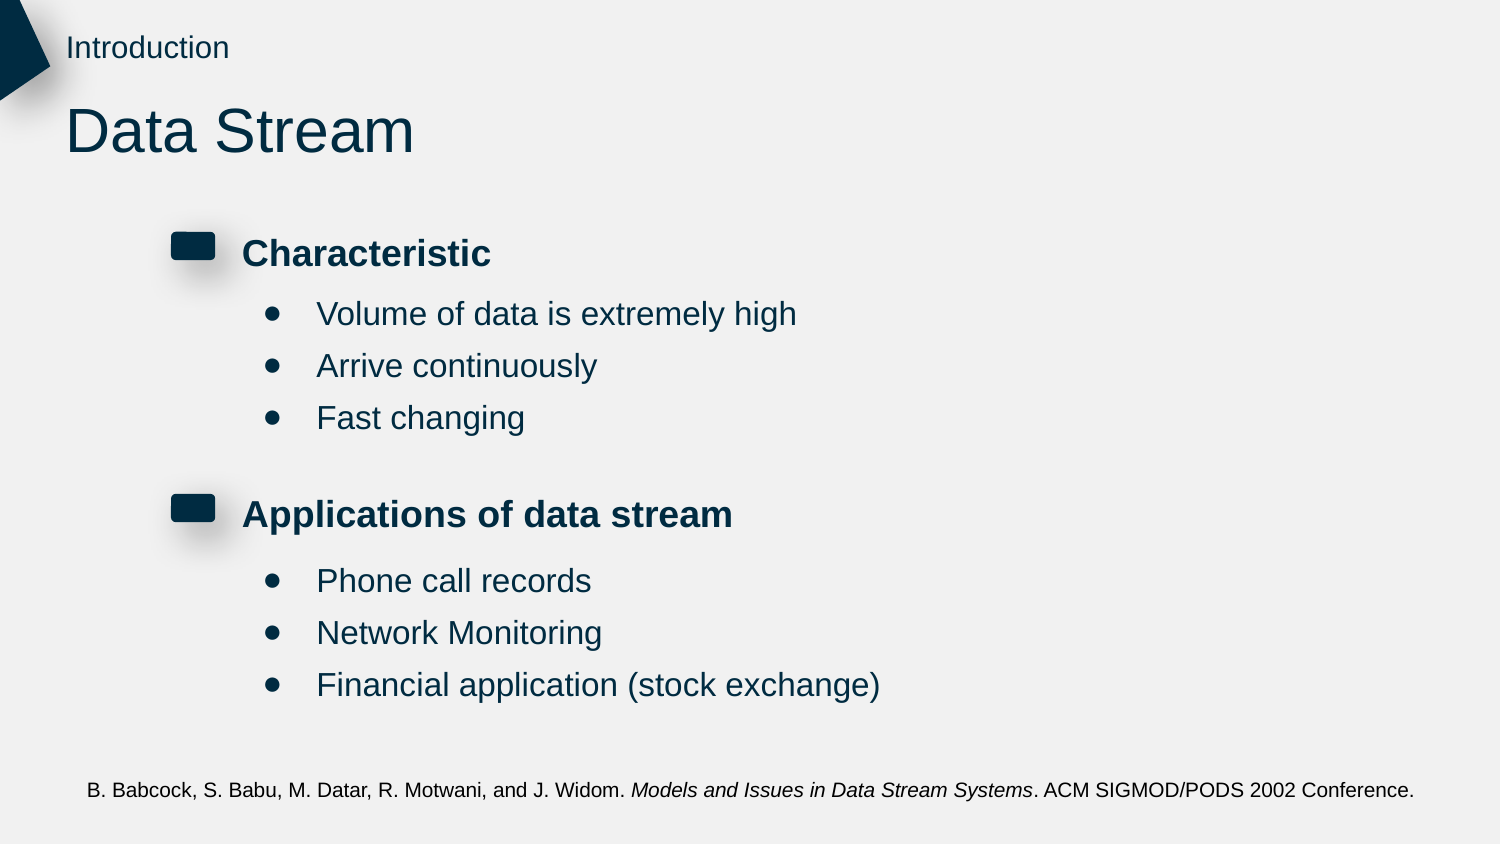

Introduction
Data Stream
Characteristic

Volume of data is extremely high
Arrive continuously
Fast changing
Applications of data stream

Phone call records
Network Monitoring
Financial application (stock exchange)
B. Babcock, S. Babu, M. Datar, R. Motwani, and J. Widom. Models and Issues in Data Stream Systems. ACM SIGMOD/PODS 2002 Conference.